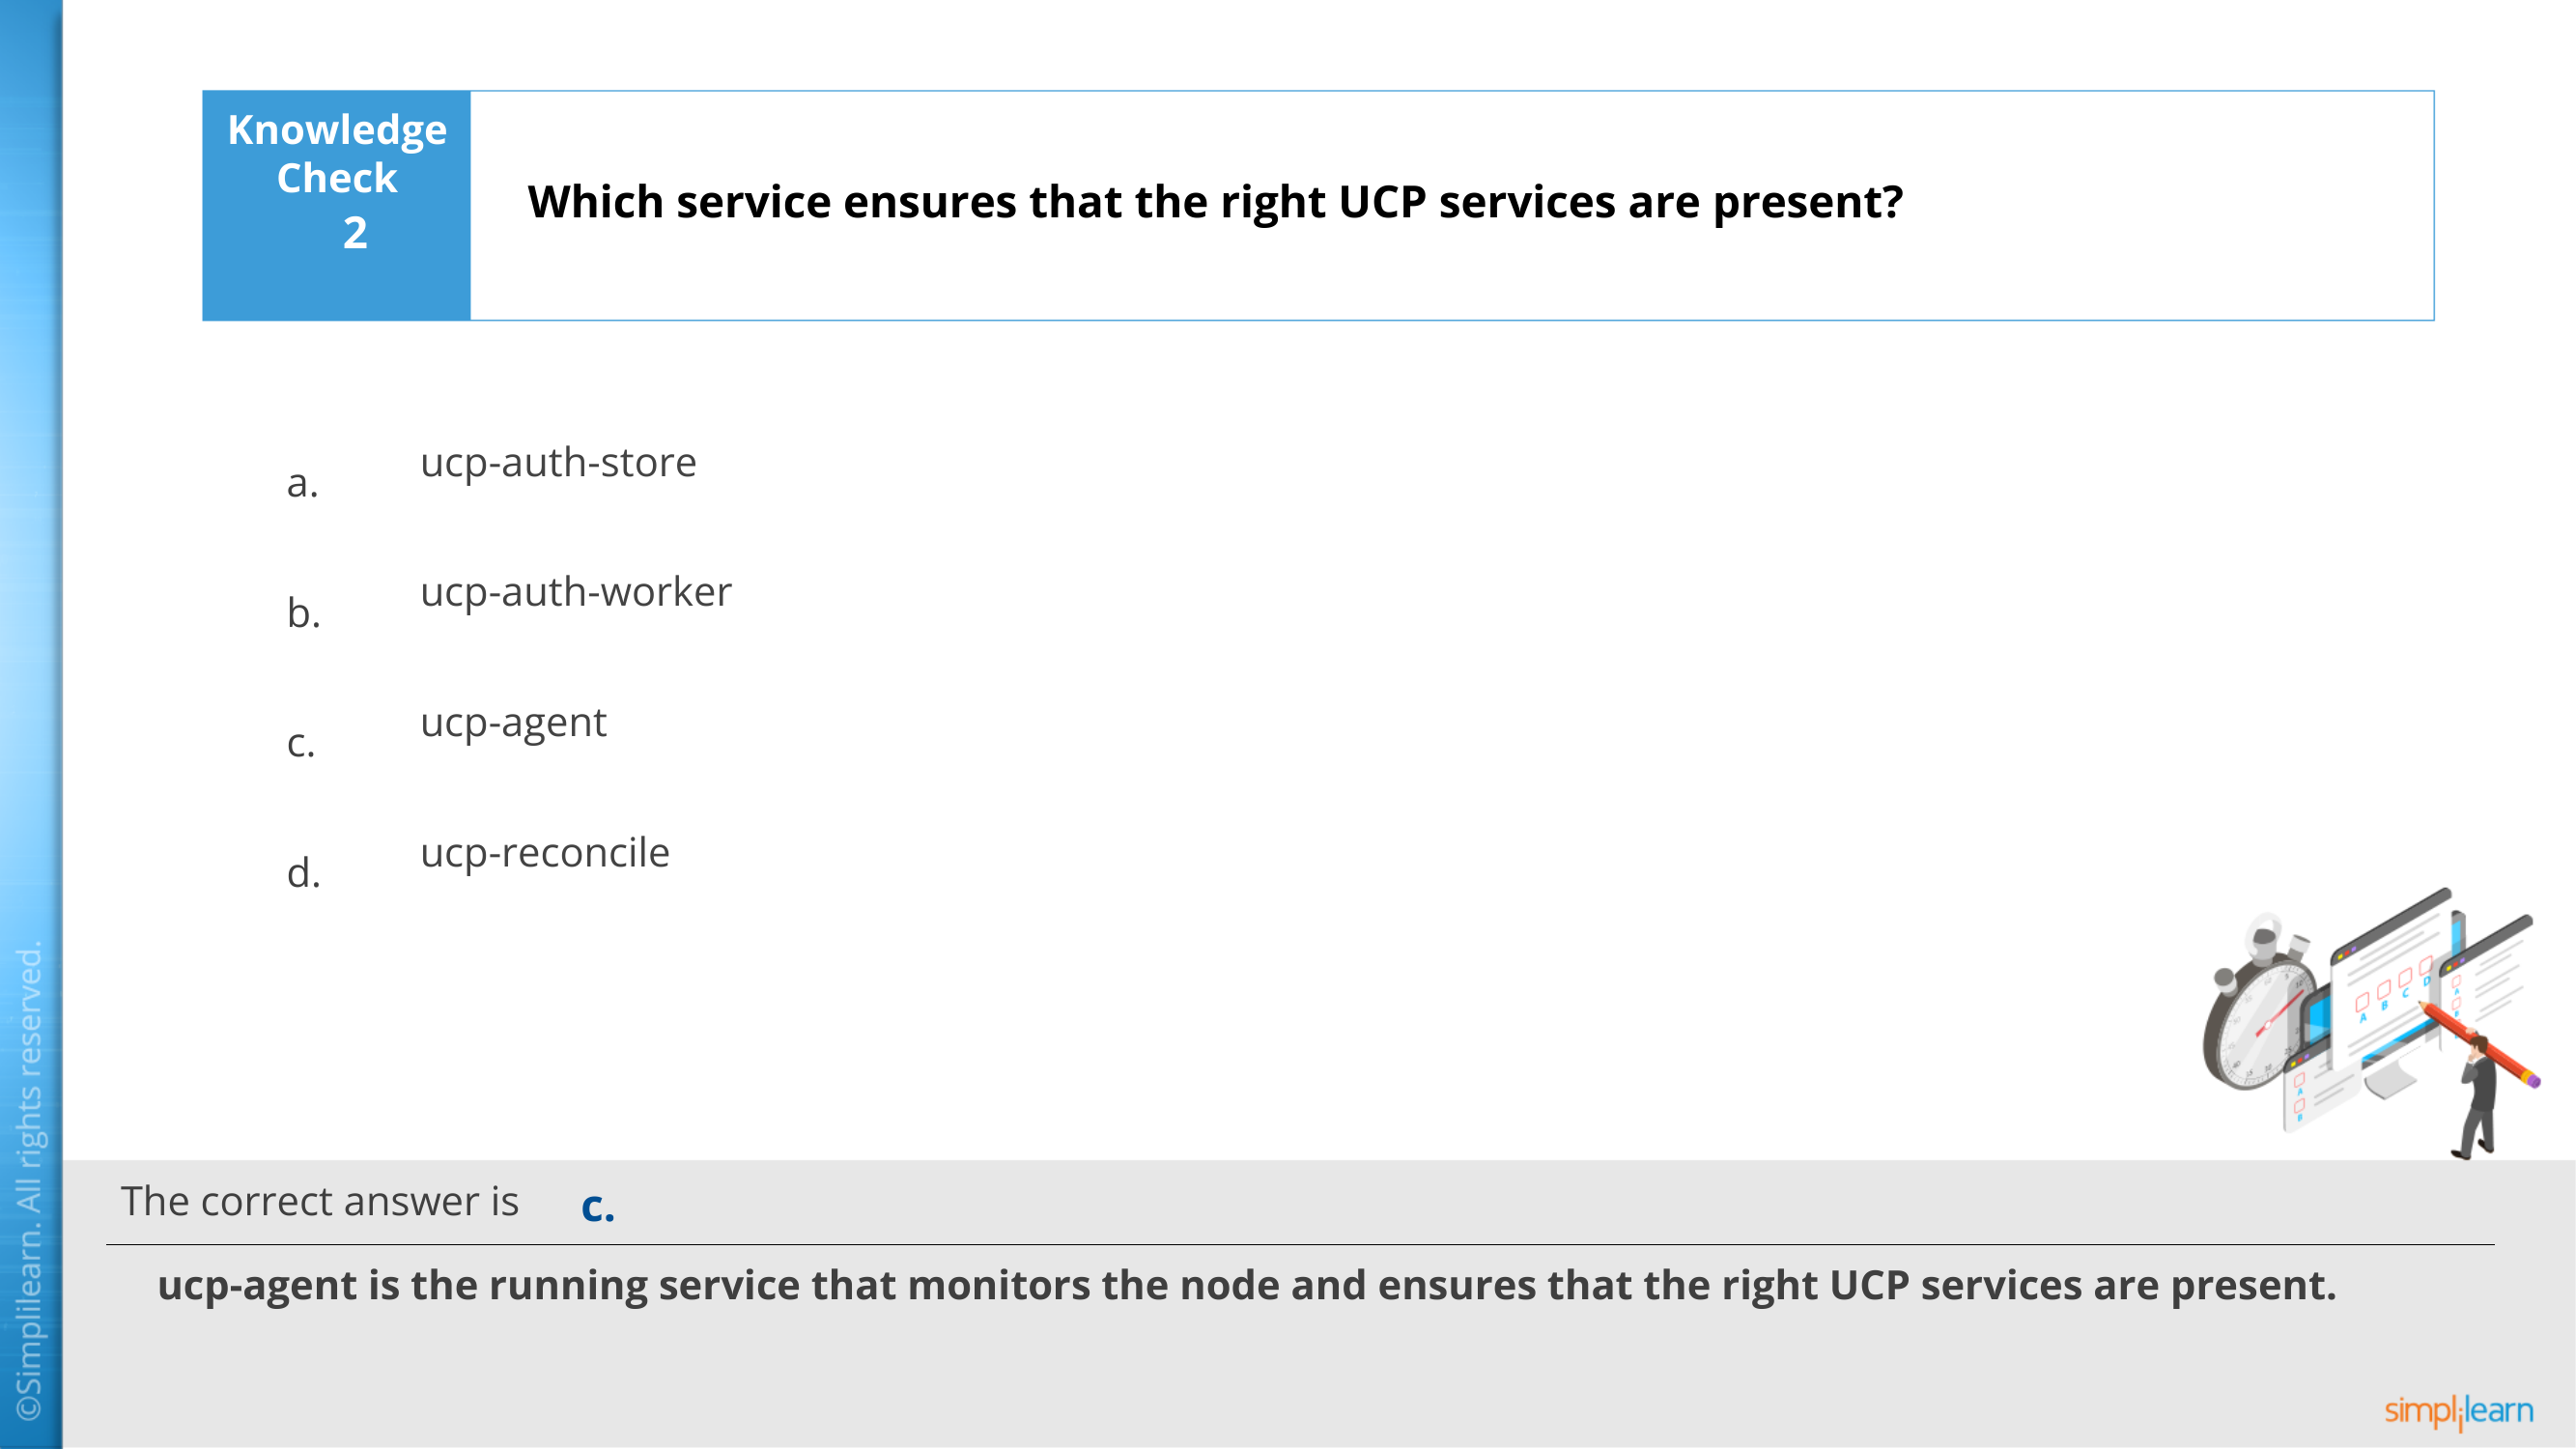

Which service ensures that the right UCP services are present?
2
ucp-auth-store
ucp-auth-worker
ucp-agent
ucp-reconcile
c.
ucp-agent is the running service that monitors the node and ensures that the right UCP services are present.